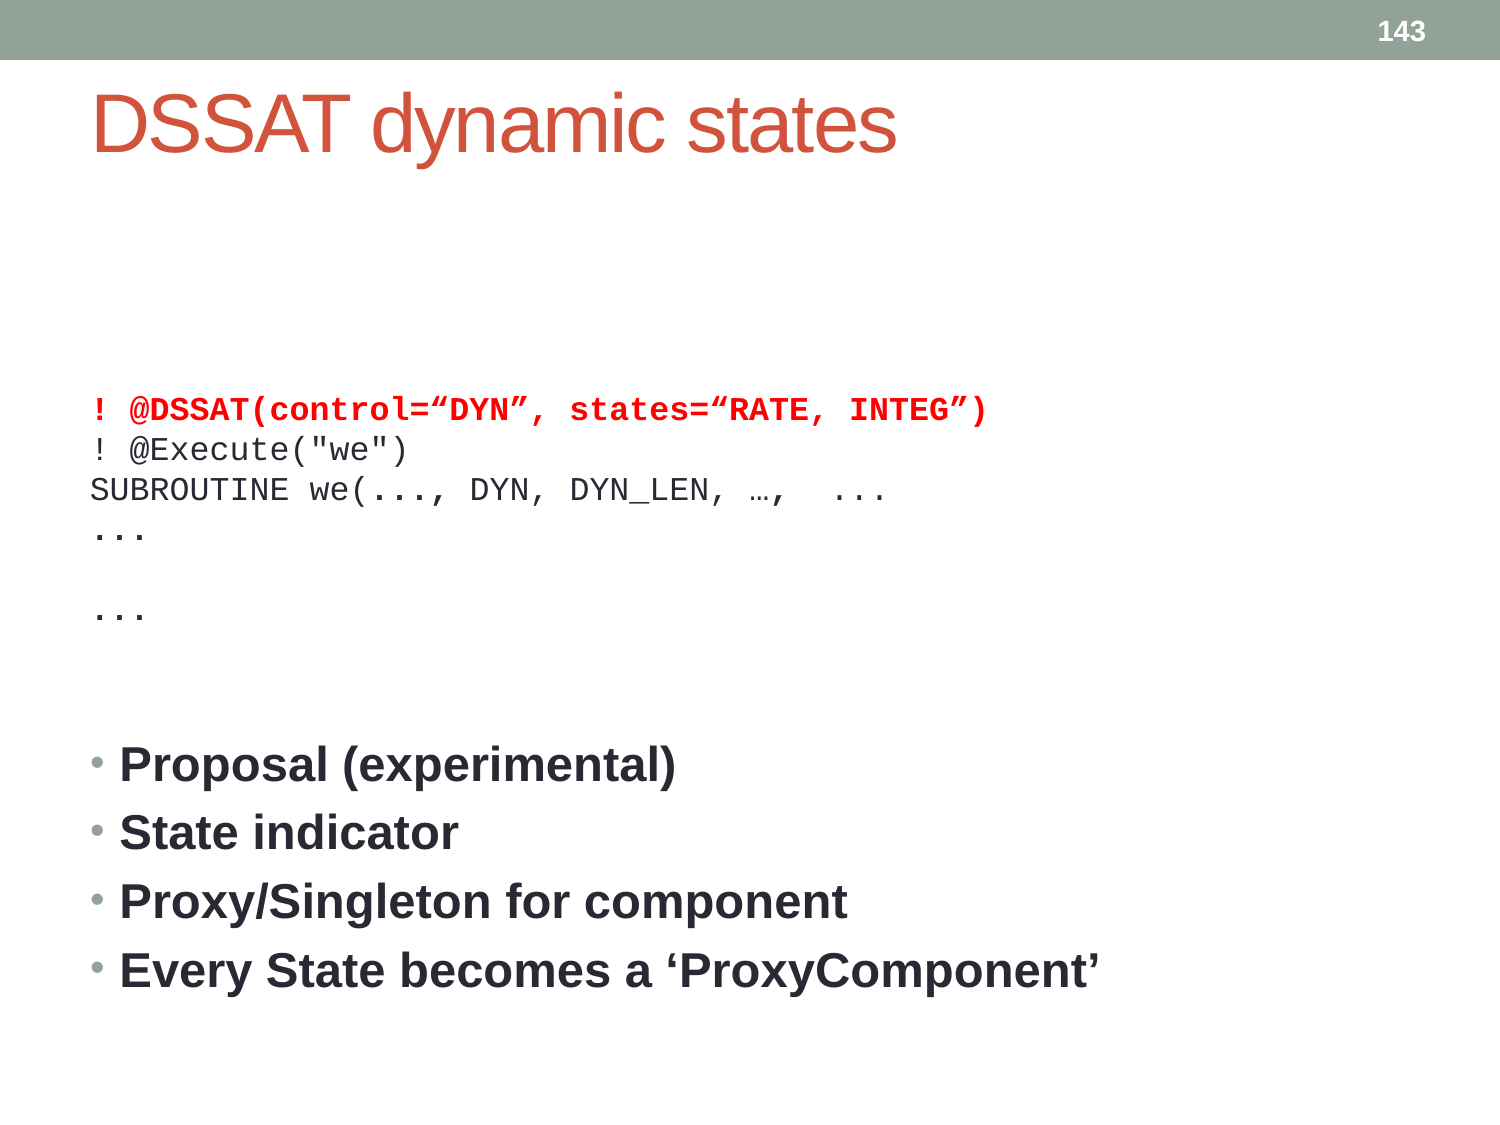

143
# DSSAT dynamic states

! @DSSAT(control=“DYN”, states=“RATE, INTEG”)
! @Execute("we")
SUBROUTINE we(..., DYN, DYN_LEN, …,  ...
...

...

Proposal (experimental)
State indicator
Proxy/Singleton for component
Every State becomes a ‘ProxyComponent’